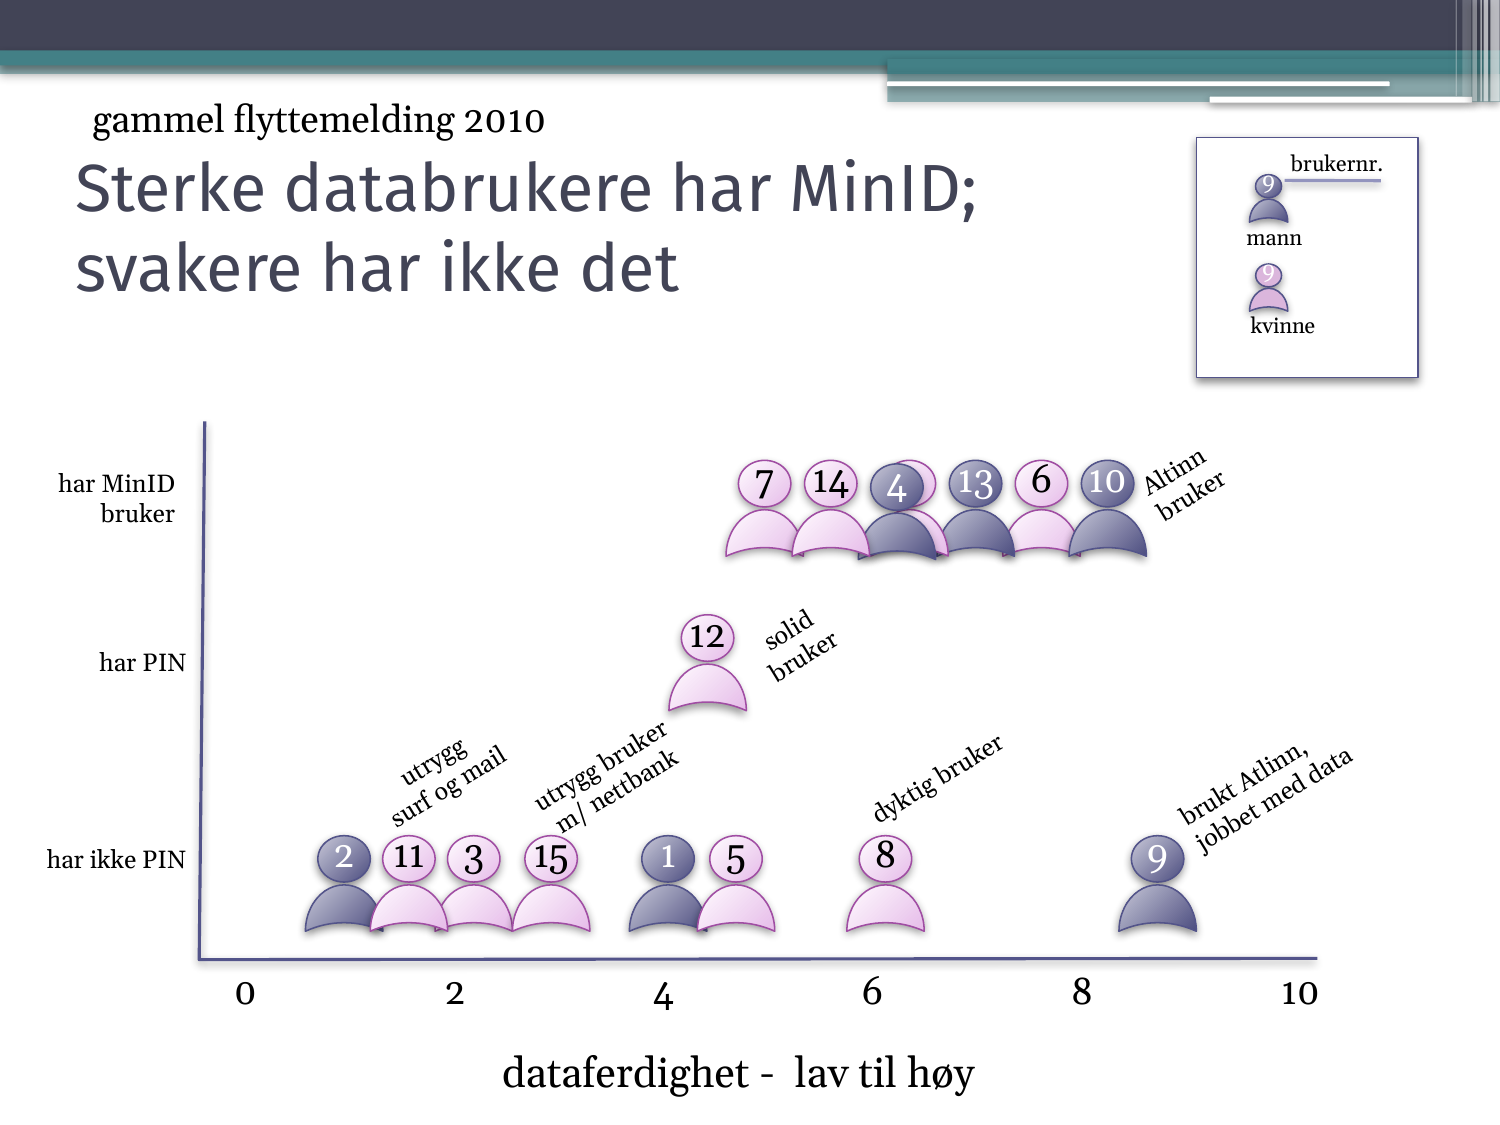

gammel flyttemelding 2010
# Sterke databrukere har MinID; svakere har ikke det

brukernr.
9

mann
9

kvinne

Altinnbruker
har MinID bruker
7

14

4

13

6

10

solid bruker
12

har PIN
utrygg
surf og mail

utrygg bruker
m/ nettbank
brukt Atlinn,
jobbet med data
dyktig bruker
2

11

3

15

1

5

8

9

har ikke PIN
0
2
4
6
8
10
dataferdighet -  lav til høy